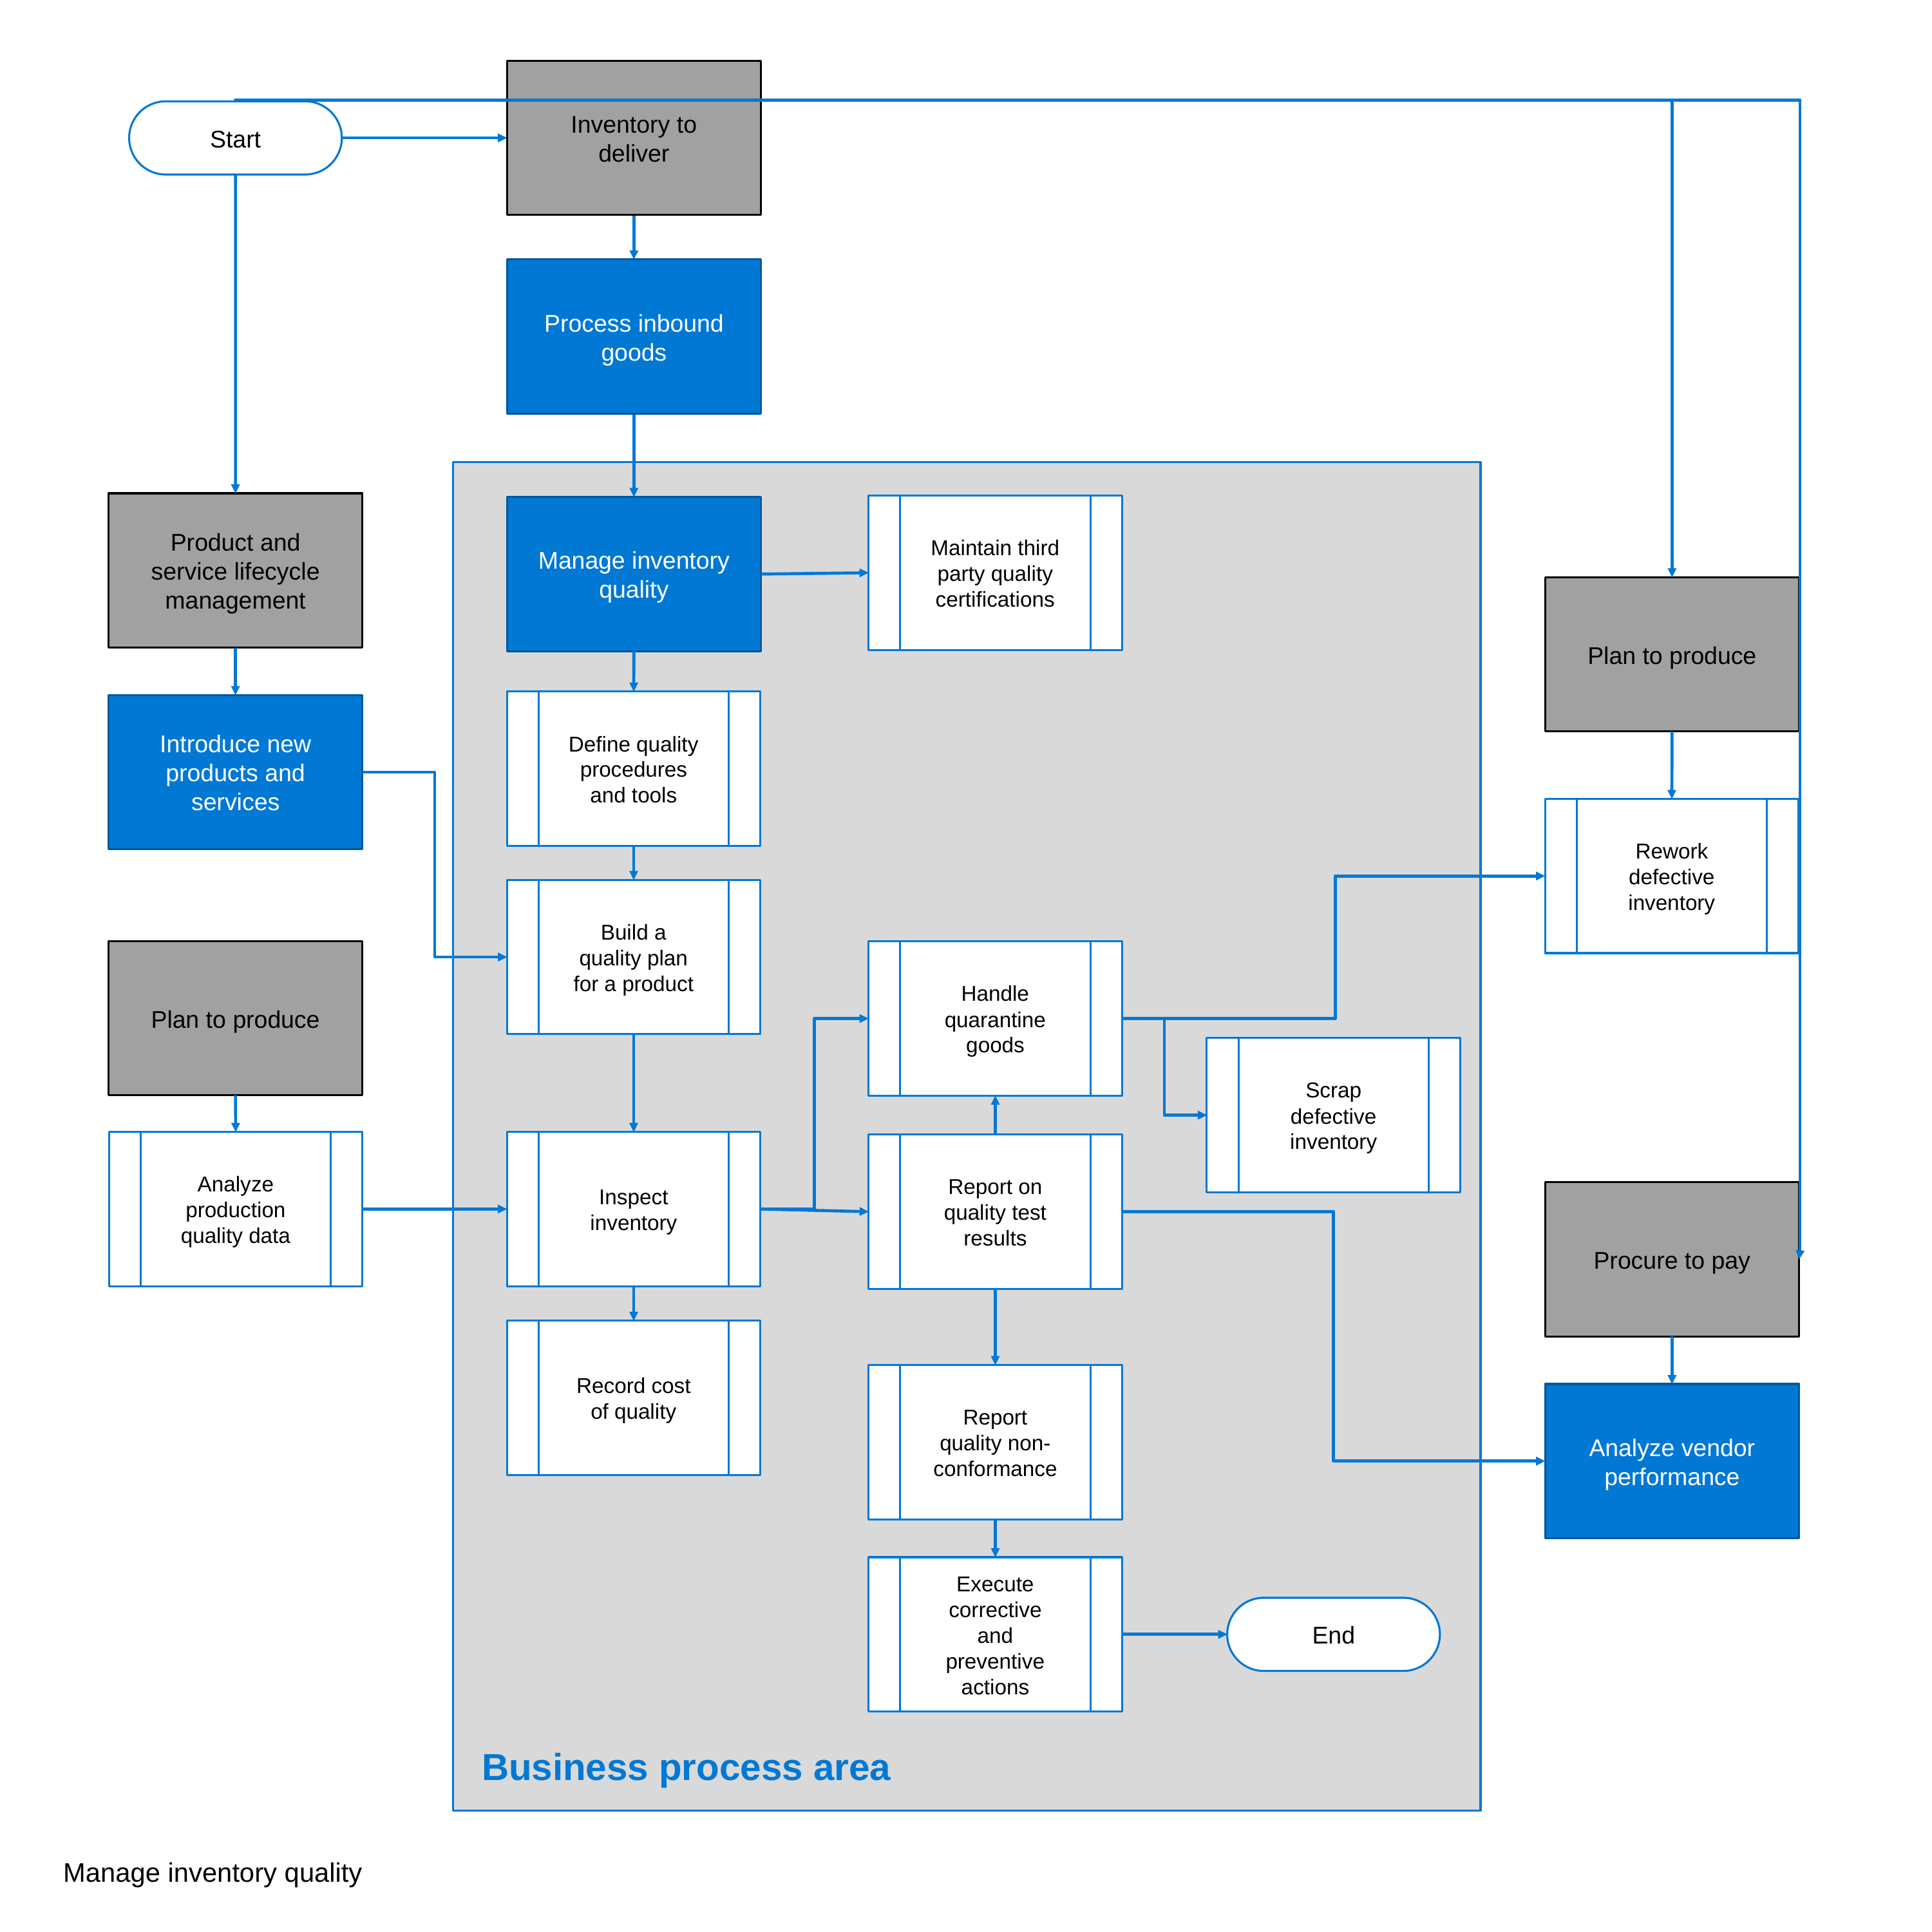

Inventory to deliver
Start
Process inbound goods
Business process area
Product and service lifecycle management
Maintain third party quality certifications
Manage inventory quality
Plan to produce
Define quality procedures and tools
Introduce new products and services
Rework defective inventory
Build a quality plan for a product
Plan to produce
Handle quarantine goods
Scrap defective inventory
Analyze production quality data
Inspect inventory
Report on quality test results
Procure to pay
Record cost of quality
Report quality non-conformance
Analyze vendor performance
Execute corrective and preventive actions
End
Manage inventory quality